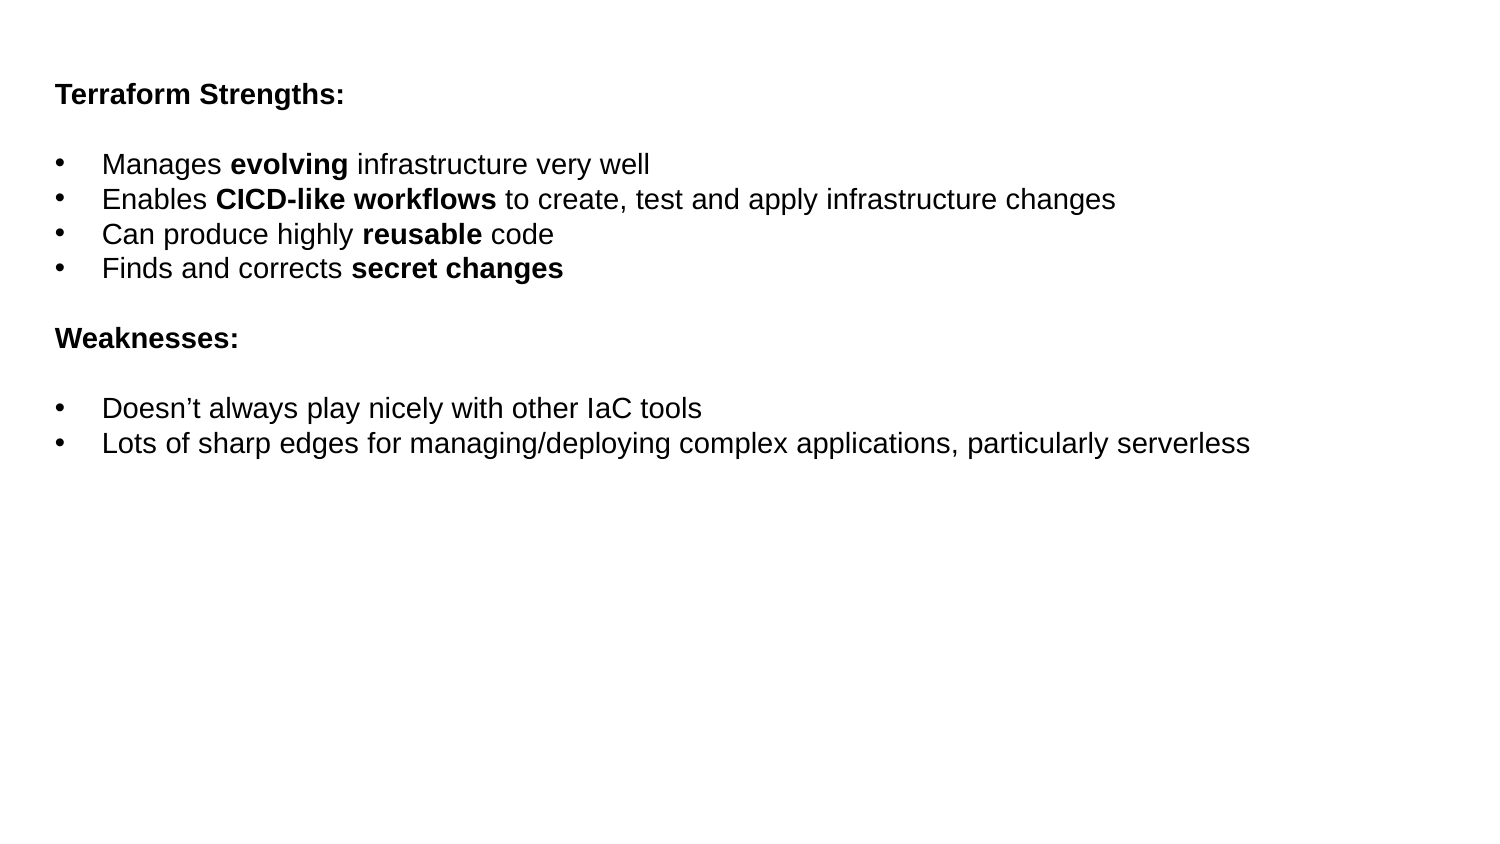

Terraform Strengths:

Manages evolving infrastructure very well
Enables CICD-like workflows to create, test and apply infrastructure changes
Can produce highly reusable code
Finds and corrects secret changes

Weaknesses:

Doesn’t always play nicely with other IaC tools
Lots of sharp edges for managing/deploying complex applications, particularly serverless